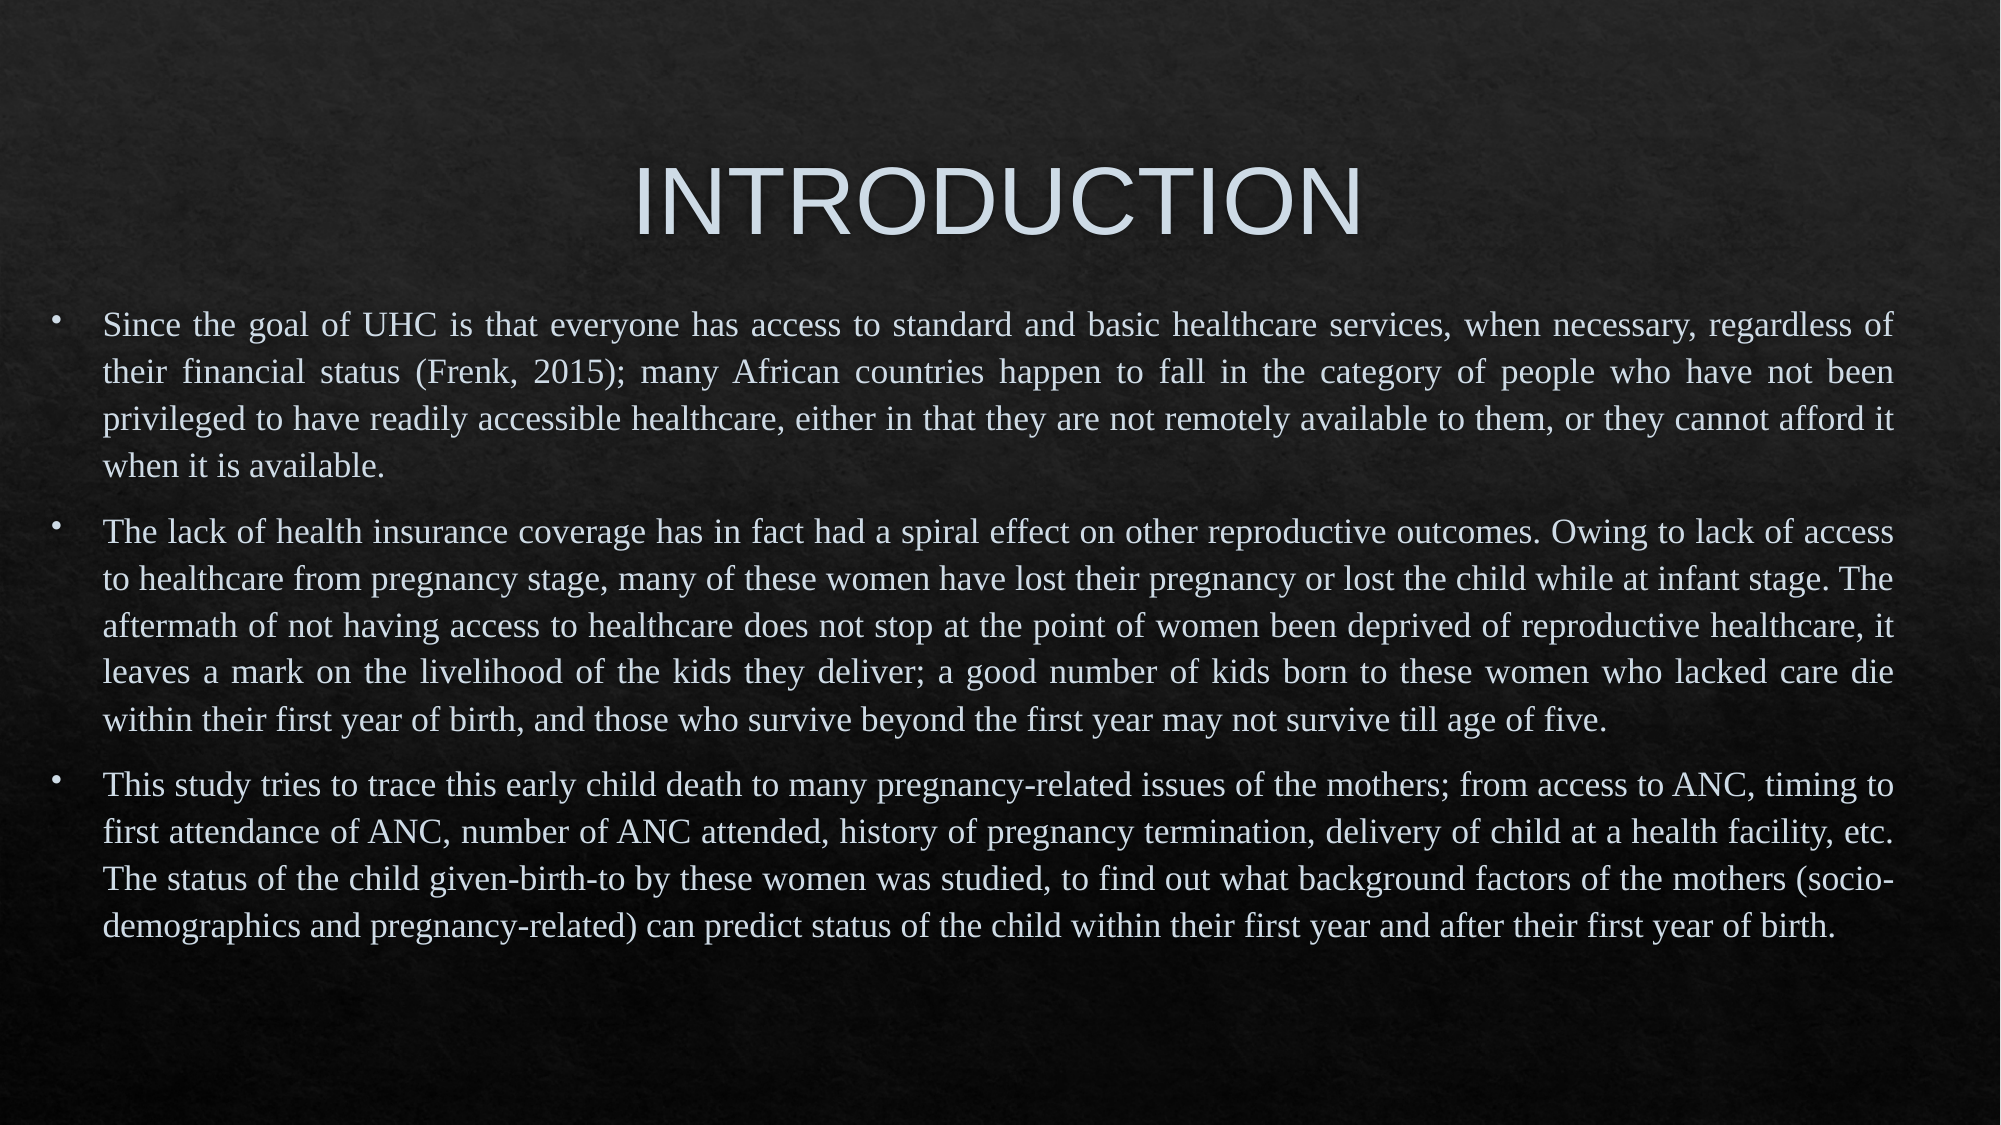

# INTRODUCTION
Since the goal of UHC is that everyone has access to standard and basic healthcare services, when necessary, regardless of their financial status (Frenk, 2015); many African countries happen to fall in the category of people who have not been privileged to have readily accessible healthcare, either in that they are not remotely available to them, or they cannot afford it when it is available.
The lack of health insurance coverage has in fact had a spiral effect on other reproductive outcomes. Owing to lack of access to healthcare from pregnancy stage, many of these women have lost their pregnancy or lost the child while at infant stage. The aftermath of not having access to healthcare does not stop at the point of women been deprived of reproductive healthcare, it leaves a mark on the livelihood of the kids they deliver; a good number of kids born to these women who lacked care die within their first year of birth, and those who survive beyond the first year may not survive till age of five.
This study tries to trace this early child death to many pregnancy-related issues of the mothers; from access to ANC, timing to first attendance of ANC, number of ANC attended, history of pregnancy termination, delivery of child at a health facility, etc. The status of the child given-birth-to by these women was studied, to find out what background factors of the mothers (socio-demographics and pregnancy-related) can predict status of the child within their first year and after their first year of birth.